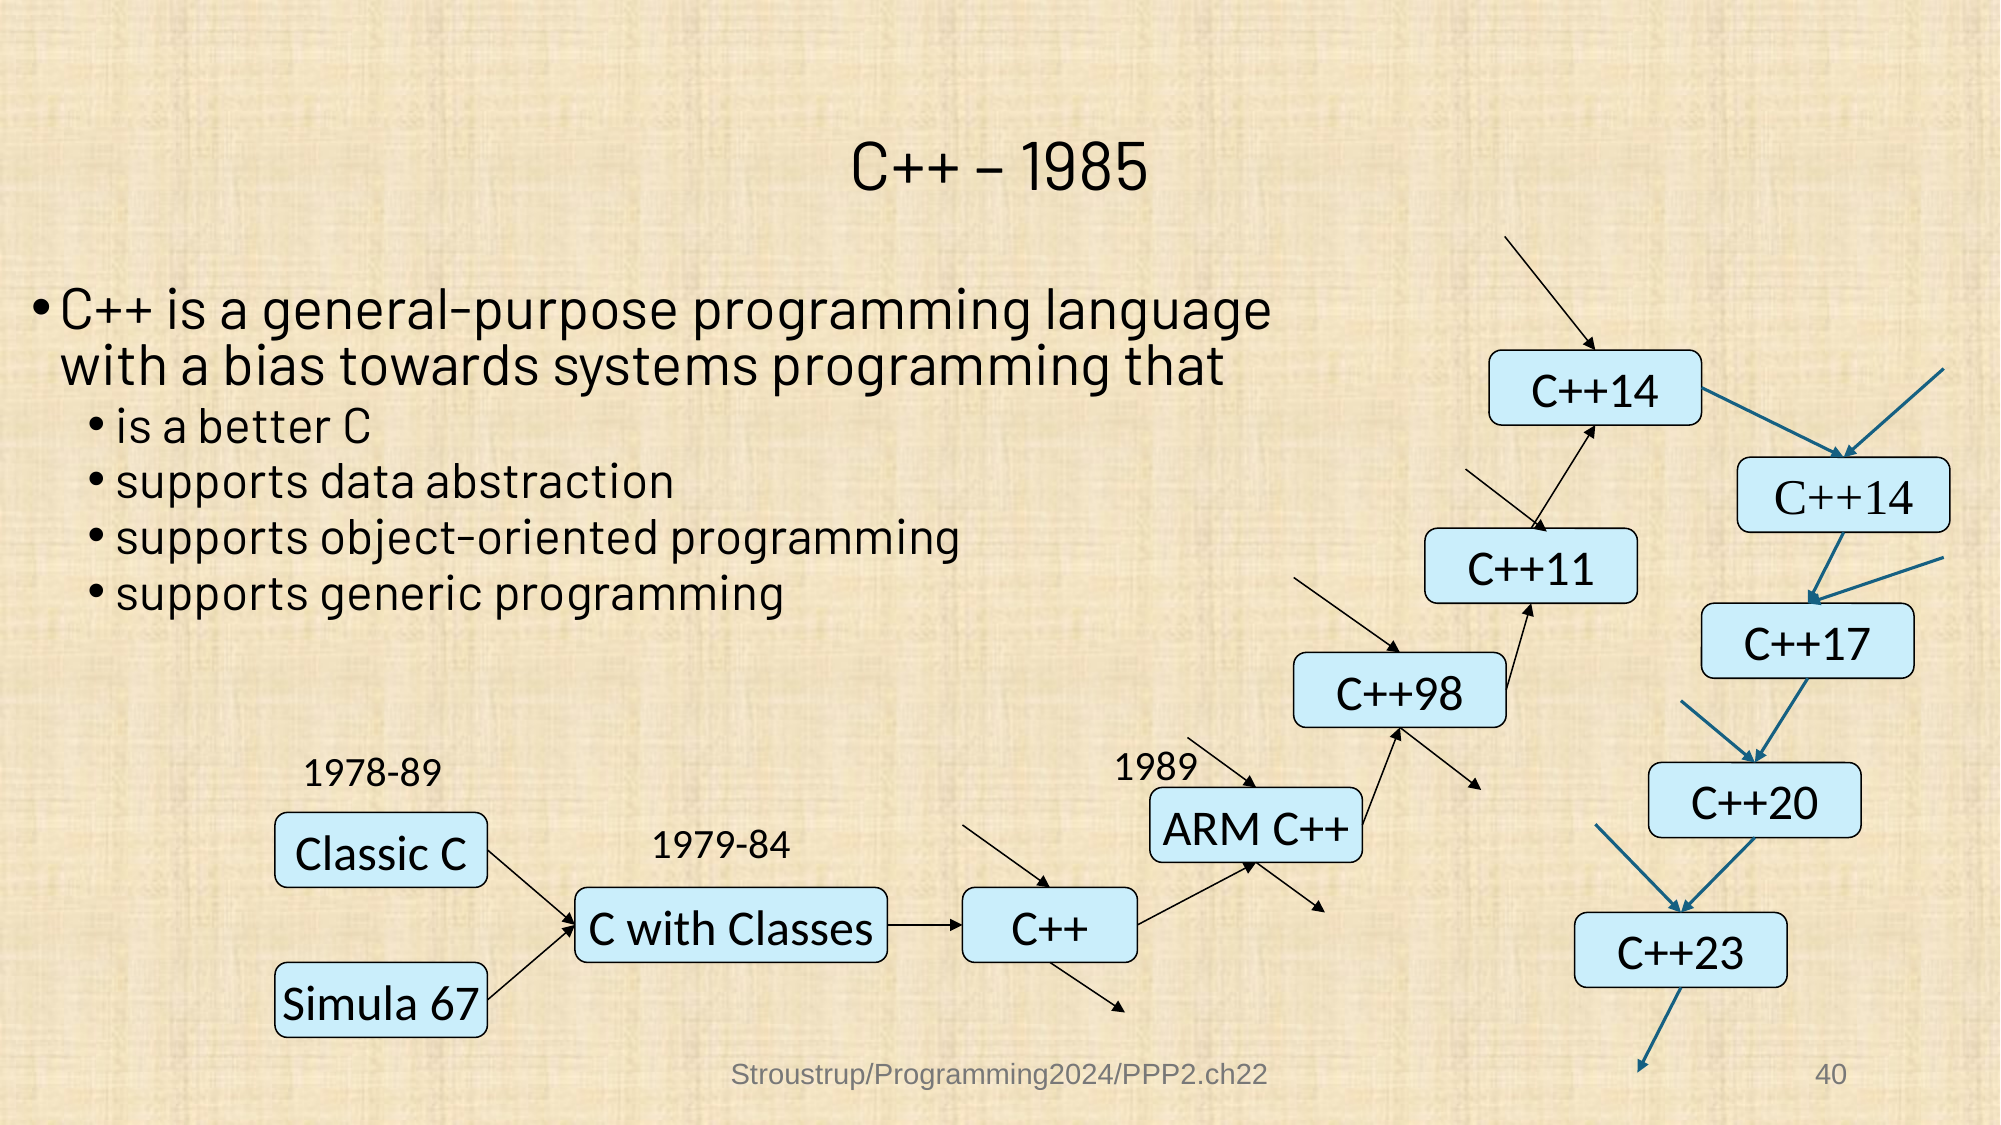

# C++ – 1985
C++ is a general-purpose programming language with a bias towards systems programming that
is a better C
supports data abstraction
supports object-oriented programming
supports generic programming
C++14
C++14
C++11
C++17
C++98
1989
1978-89
C++20
ARM C++
1979-84
Classic C
C with Classes
C++
C++23
Simula 67
Stroustrup/Programming2024/PPP2.ch22
40